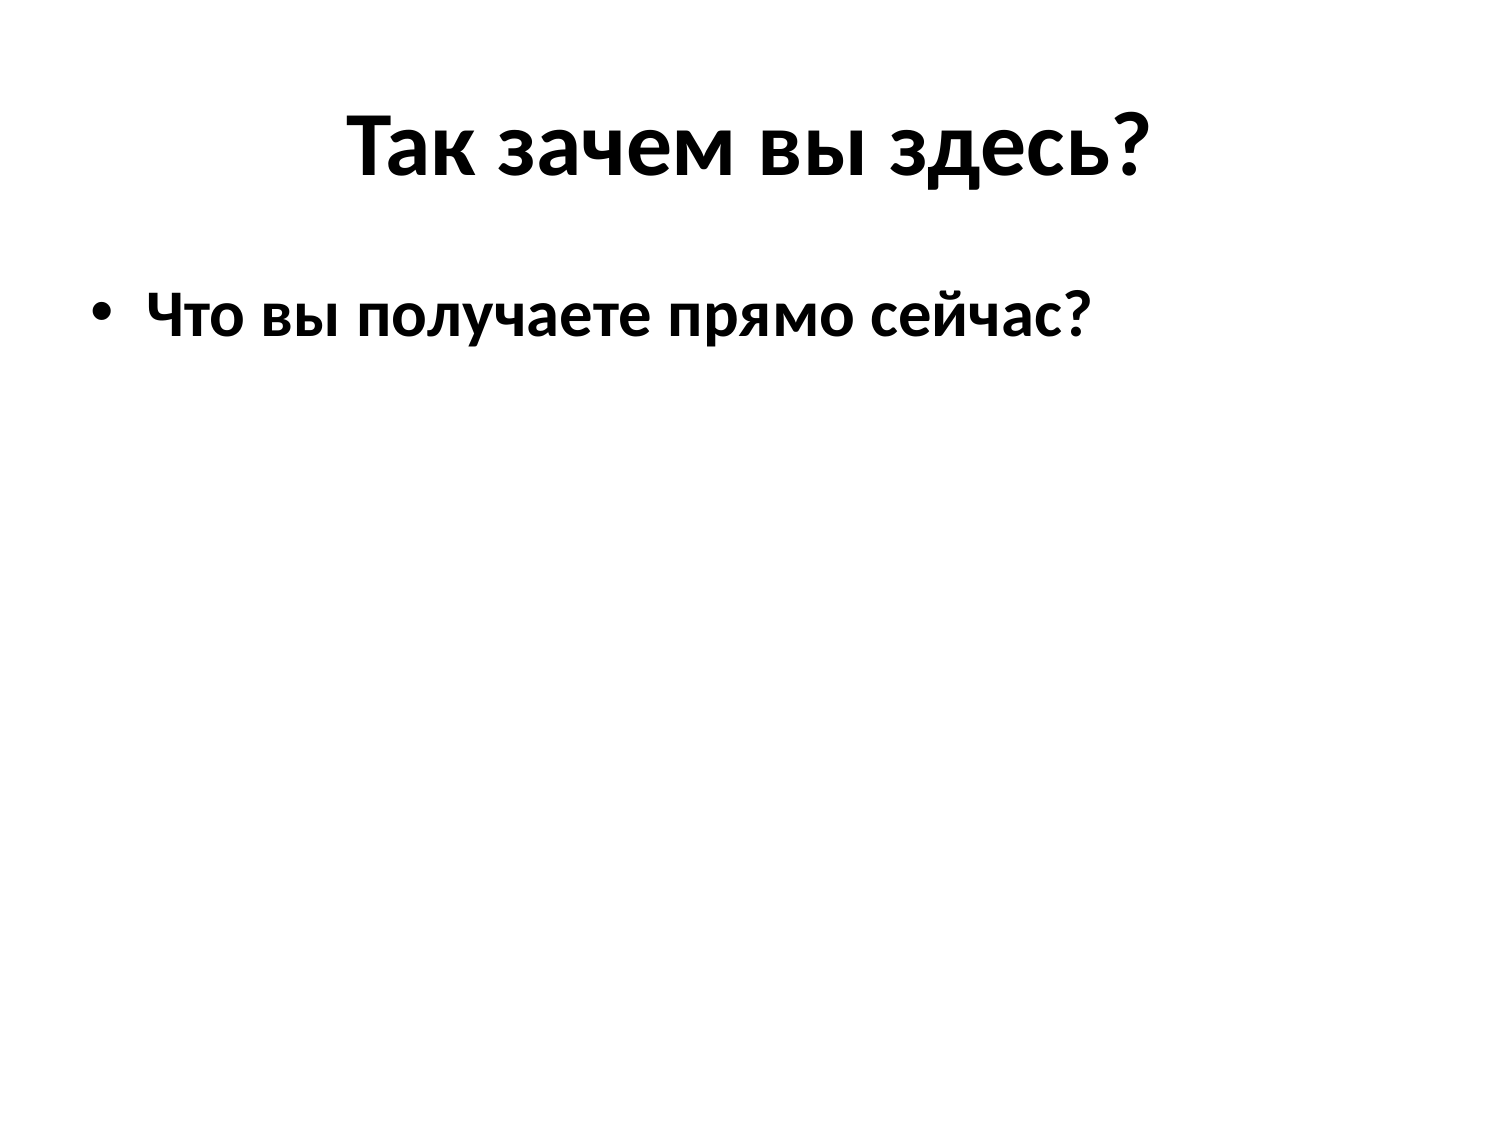

# Так зачем вы здесь?
Что вы получаете прямо сейчас?